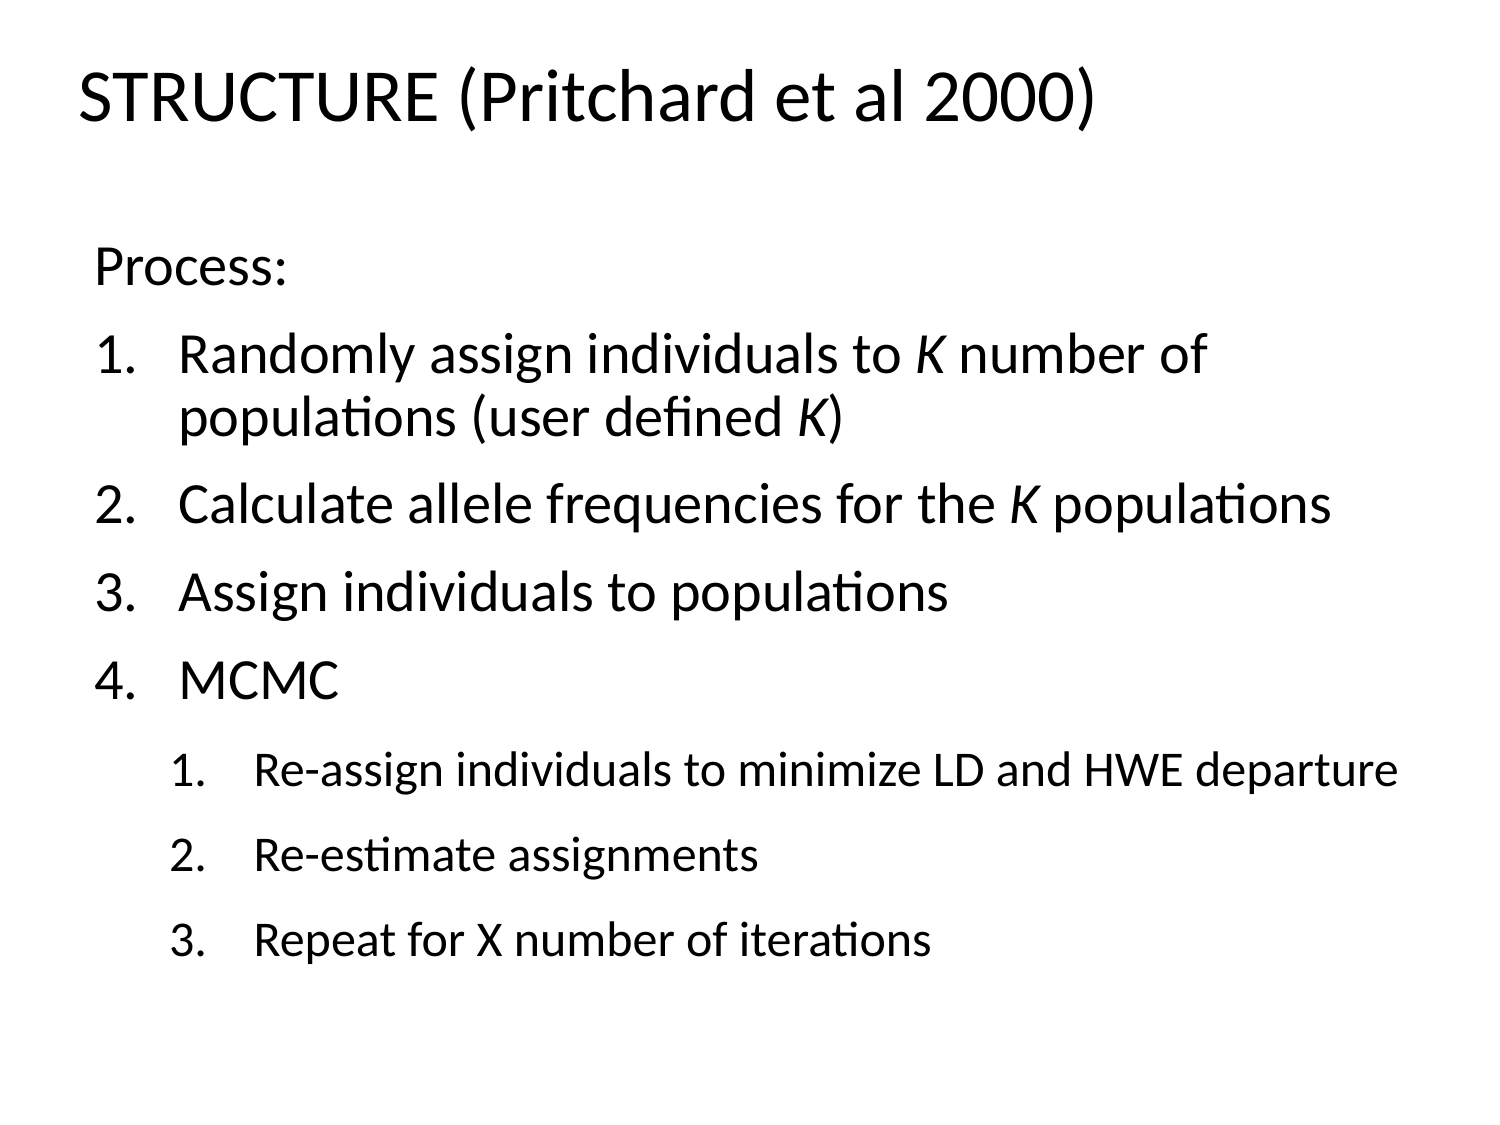

# STRUCTURE (Pritchard et al 2000)
Process:
Randomly assign individuals to K number of populations (user defined K)
Calculate allele frequencies for the K populations
Assign individuals to populations
MCMC
Re-assign individuals to minimize LD and HWE departure
Re-estimate assignments
Repeat for X number of iterations